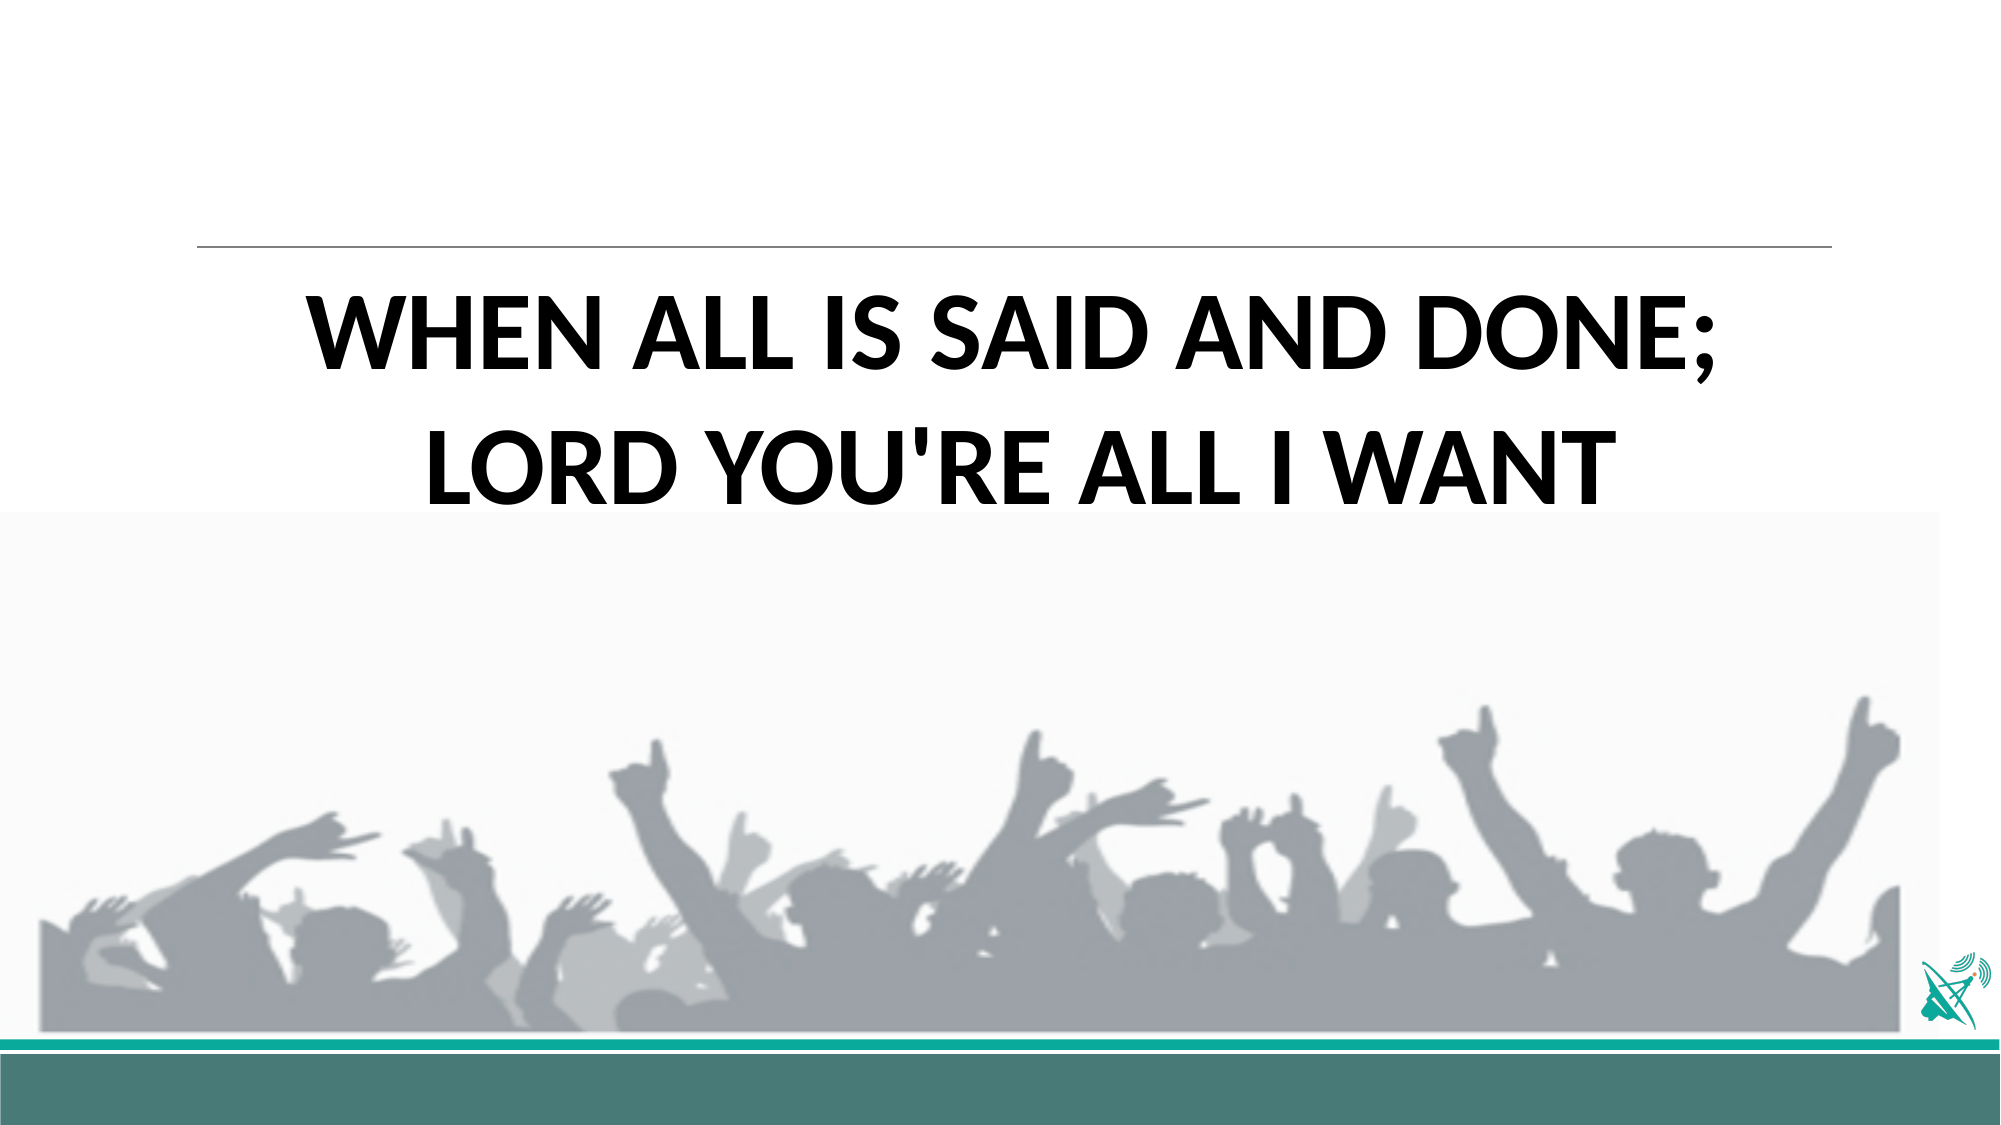

WHEN ALL IS SAID AND DONE;
LORD YOU'RE ALL I WANT